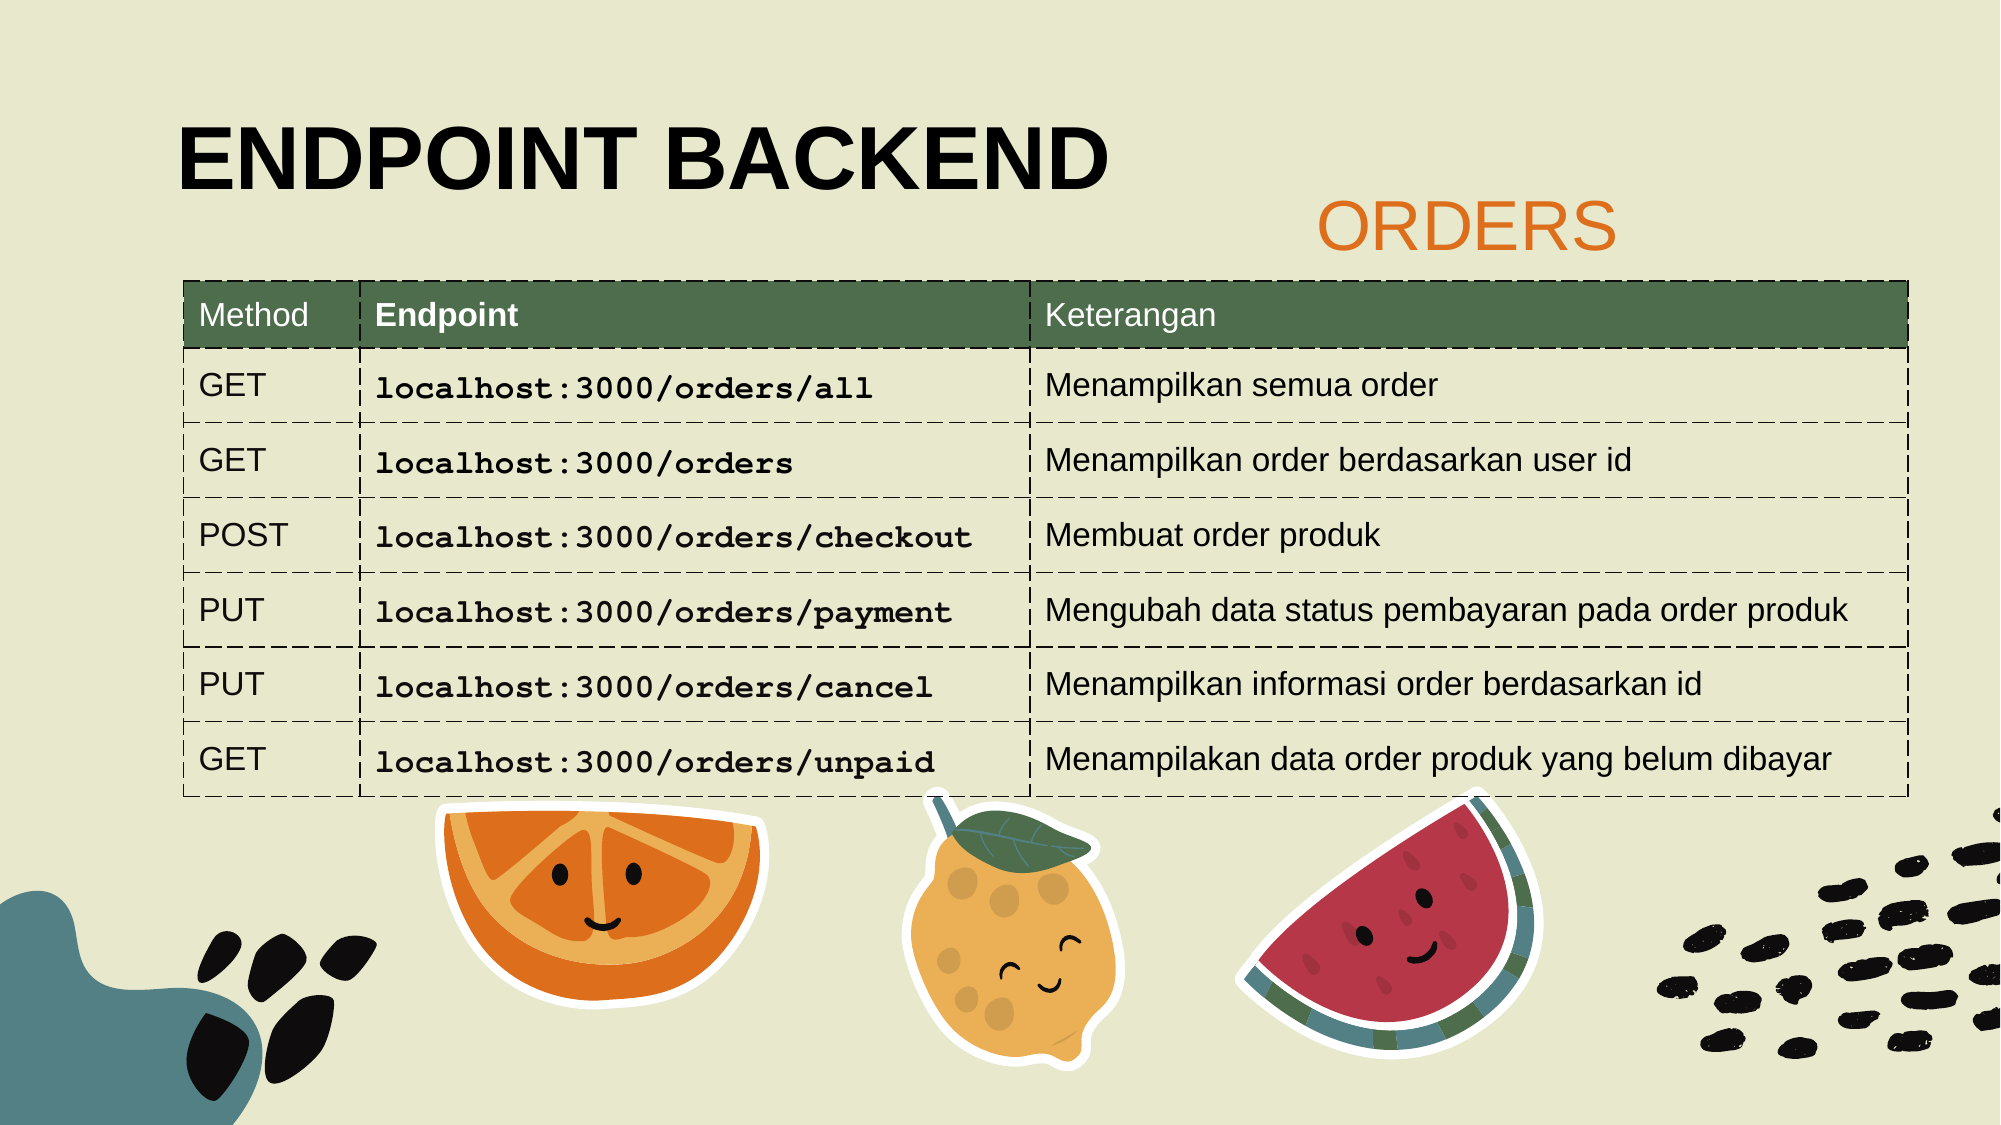

# ENDPOINT BACKEND
ORDERS
| Method | Endpoint | Keterangan |
| --- | --- | --- |
| GET | localhost:3000/orders/all | Menampilkan semua order |
| GET | localhost:3000/orders | Menampilkan order berdasarkan user id |
| POST | localhost:3000/orders/checkout | Membuat order produk |
| PUT | localhost:3000/orders/payment | Mengubah data status pembayaran pada order produk |
| PUT | localhost:3000/orders/cancel | Menampilkan informasi order berdasarkan id |
| GET | localhost:3000/orders/unpaid | Menampilakan data order produk yang belum dibayar |